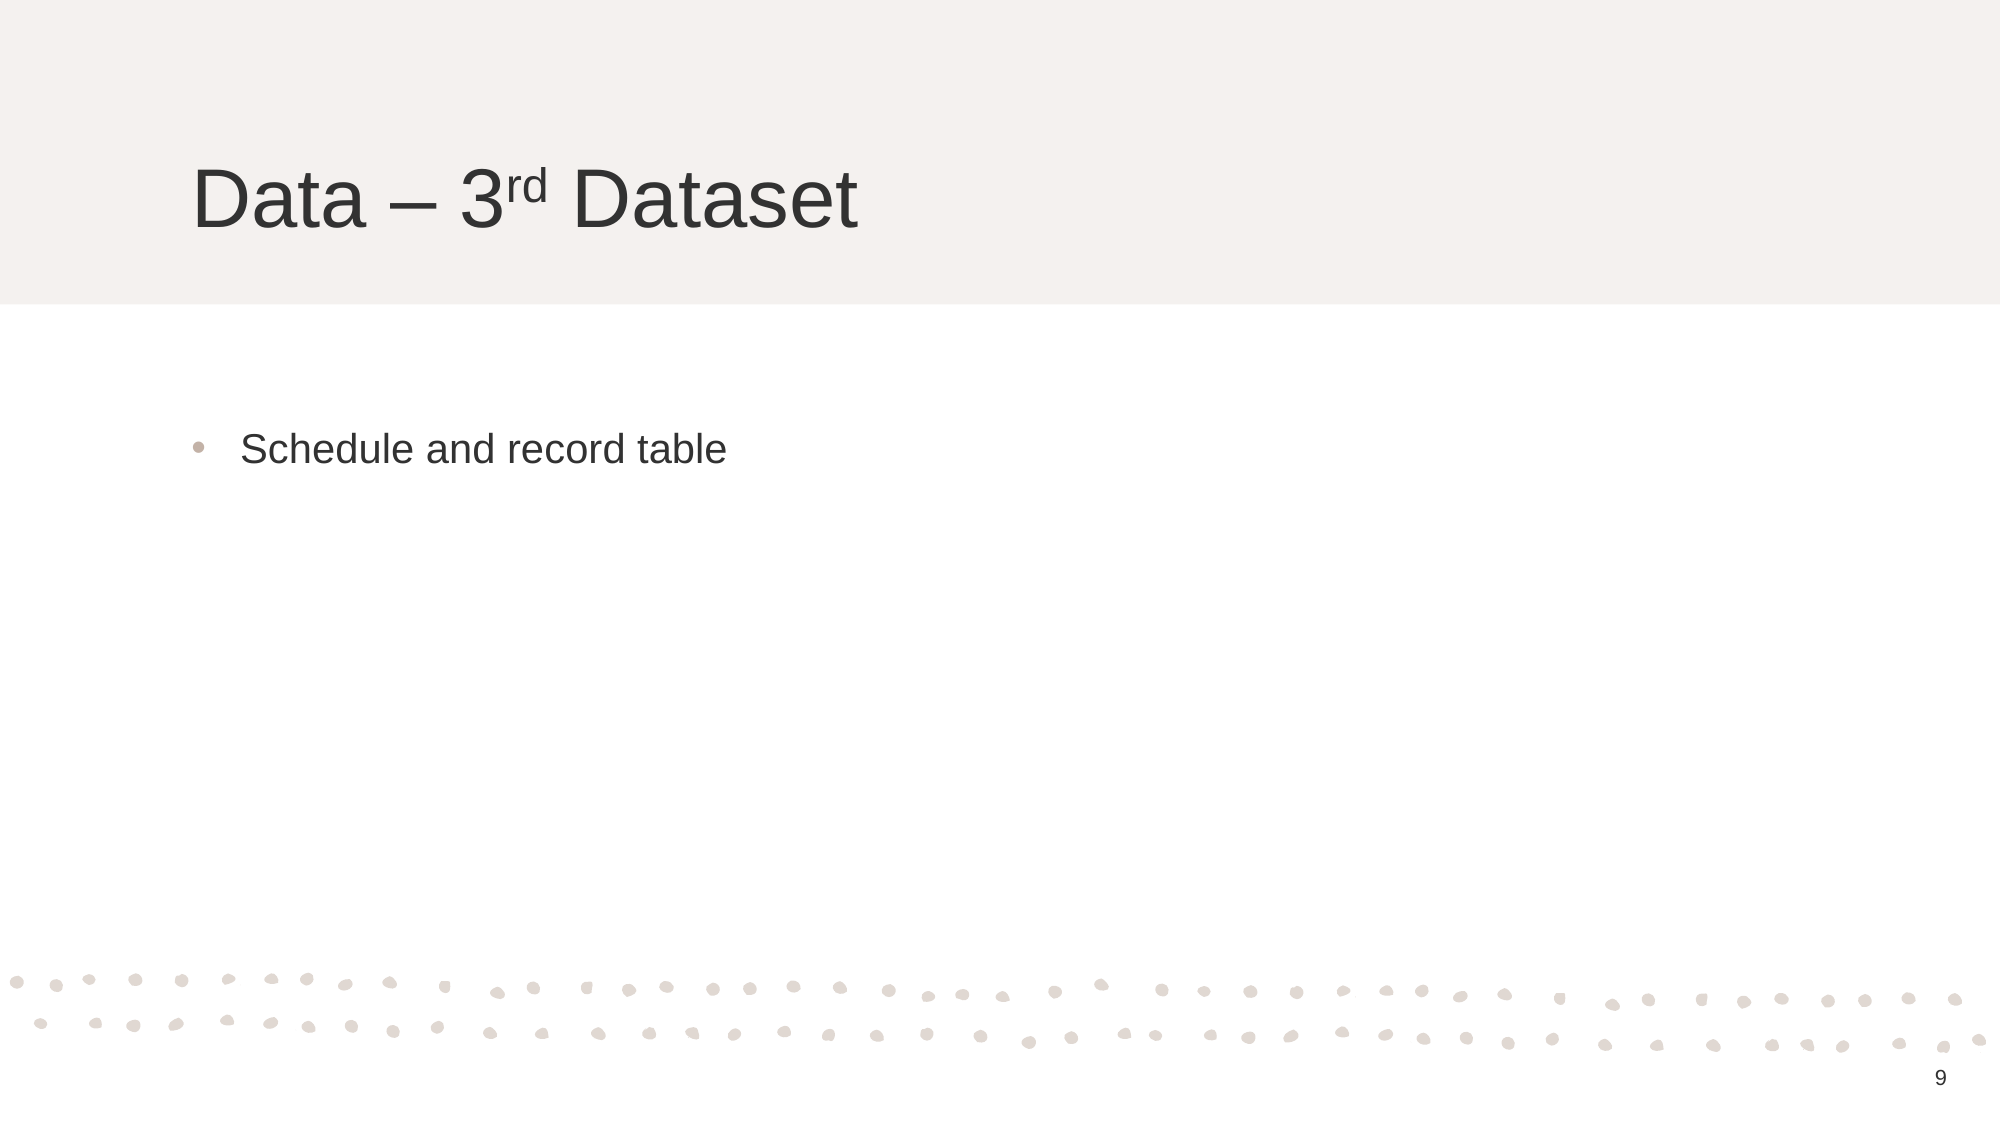

# Data – 3rd Dataset
 Schedule and record table

9